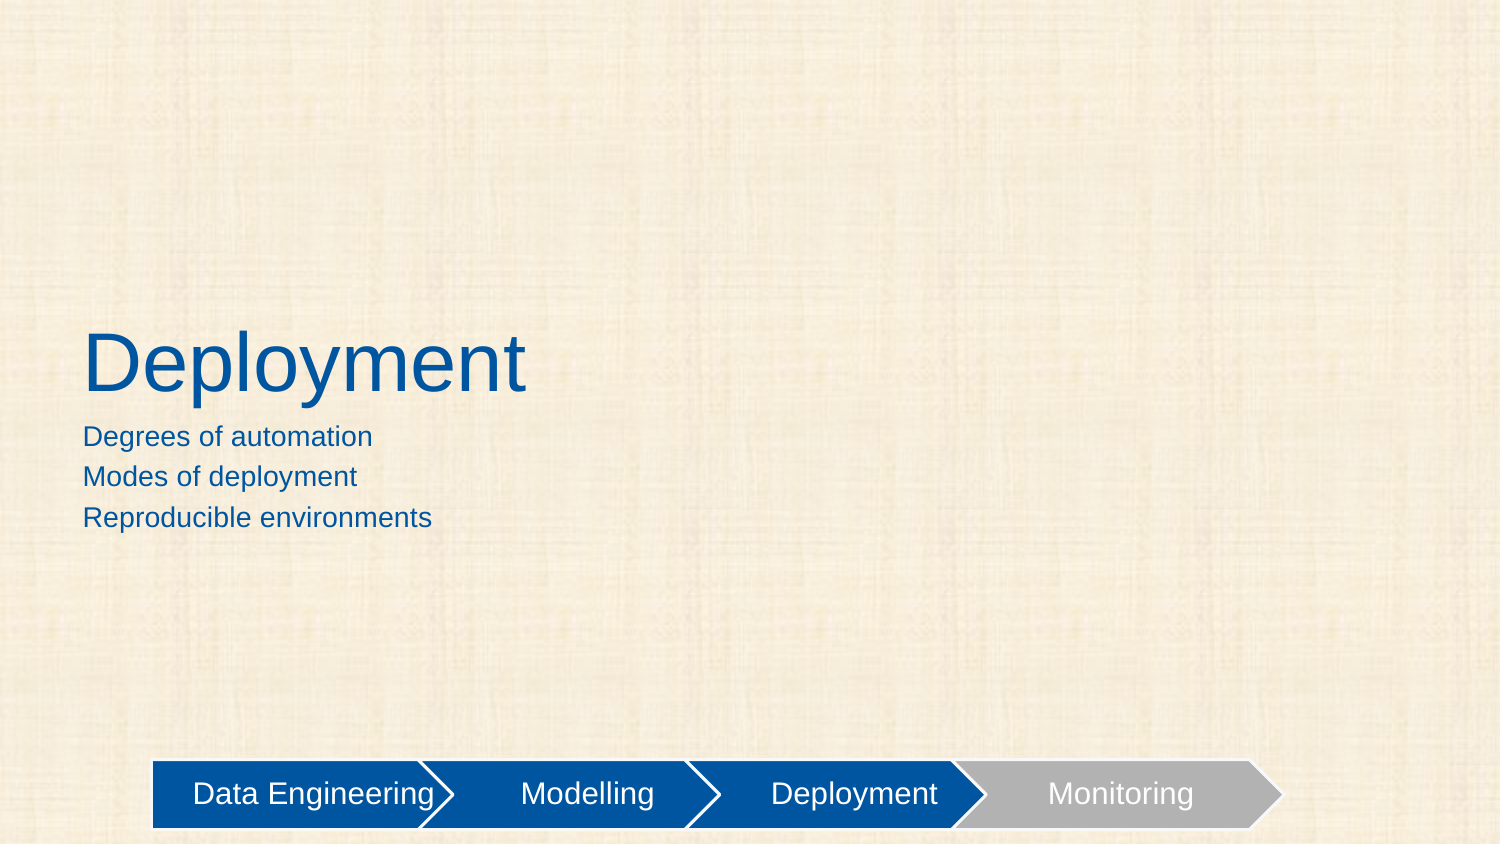

# Deployment
Degrees of automation
Modes of deployment
Reproducible environments
Data Engineering
Modelling
Deployment
Monitoring
42